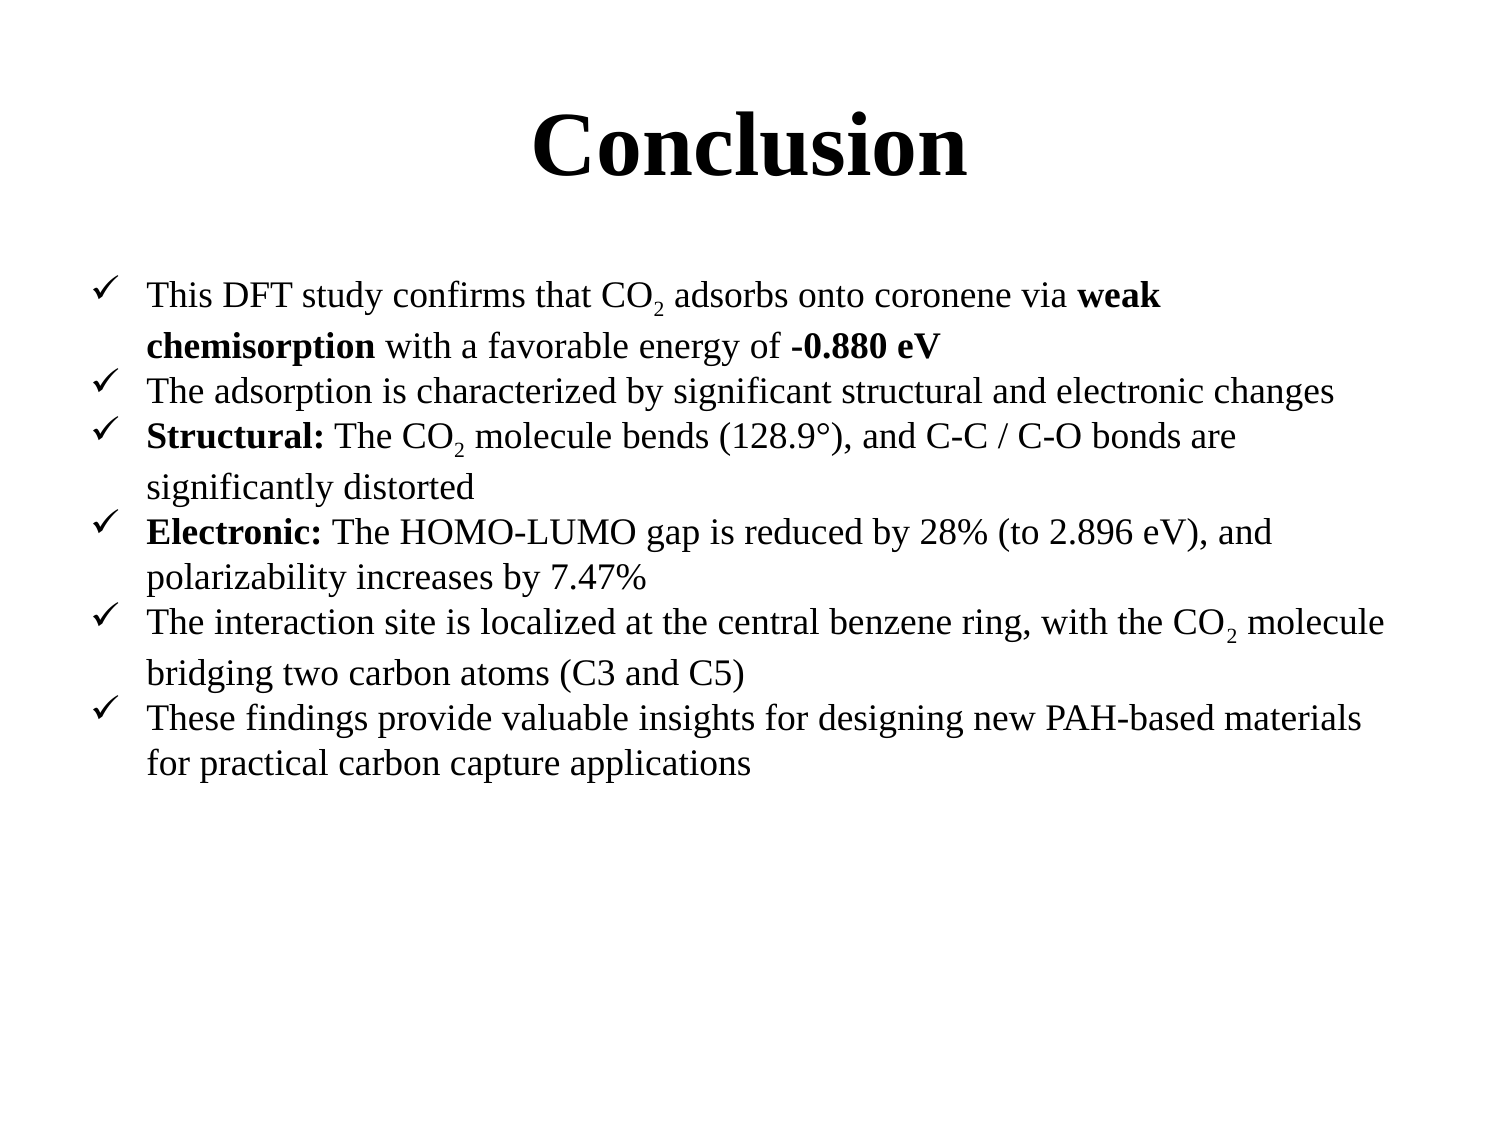

# Conclusion
This DFT study confirms that CO2 adsorbs onto coronene via weak chemisorption with a favorable energy of -0.880 eV
The adsorption is characterized by significant structural and electronic changes
Structural: The CO2 molecule bends (128.9°), and C-C / C-O bonds are significantly distorted
Electronic: The HOMO-LUMO gap is reduced by 28% (to 2.896 eV), and polarizability increases by 7.47%
The interaction site is localized at the central benzene ring, with the CO2 molecule bridging two carbon atoms (C3 and C5)
These findings provide valuable insights for designing new PAH-based materials for practical carbon capture applications